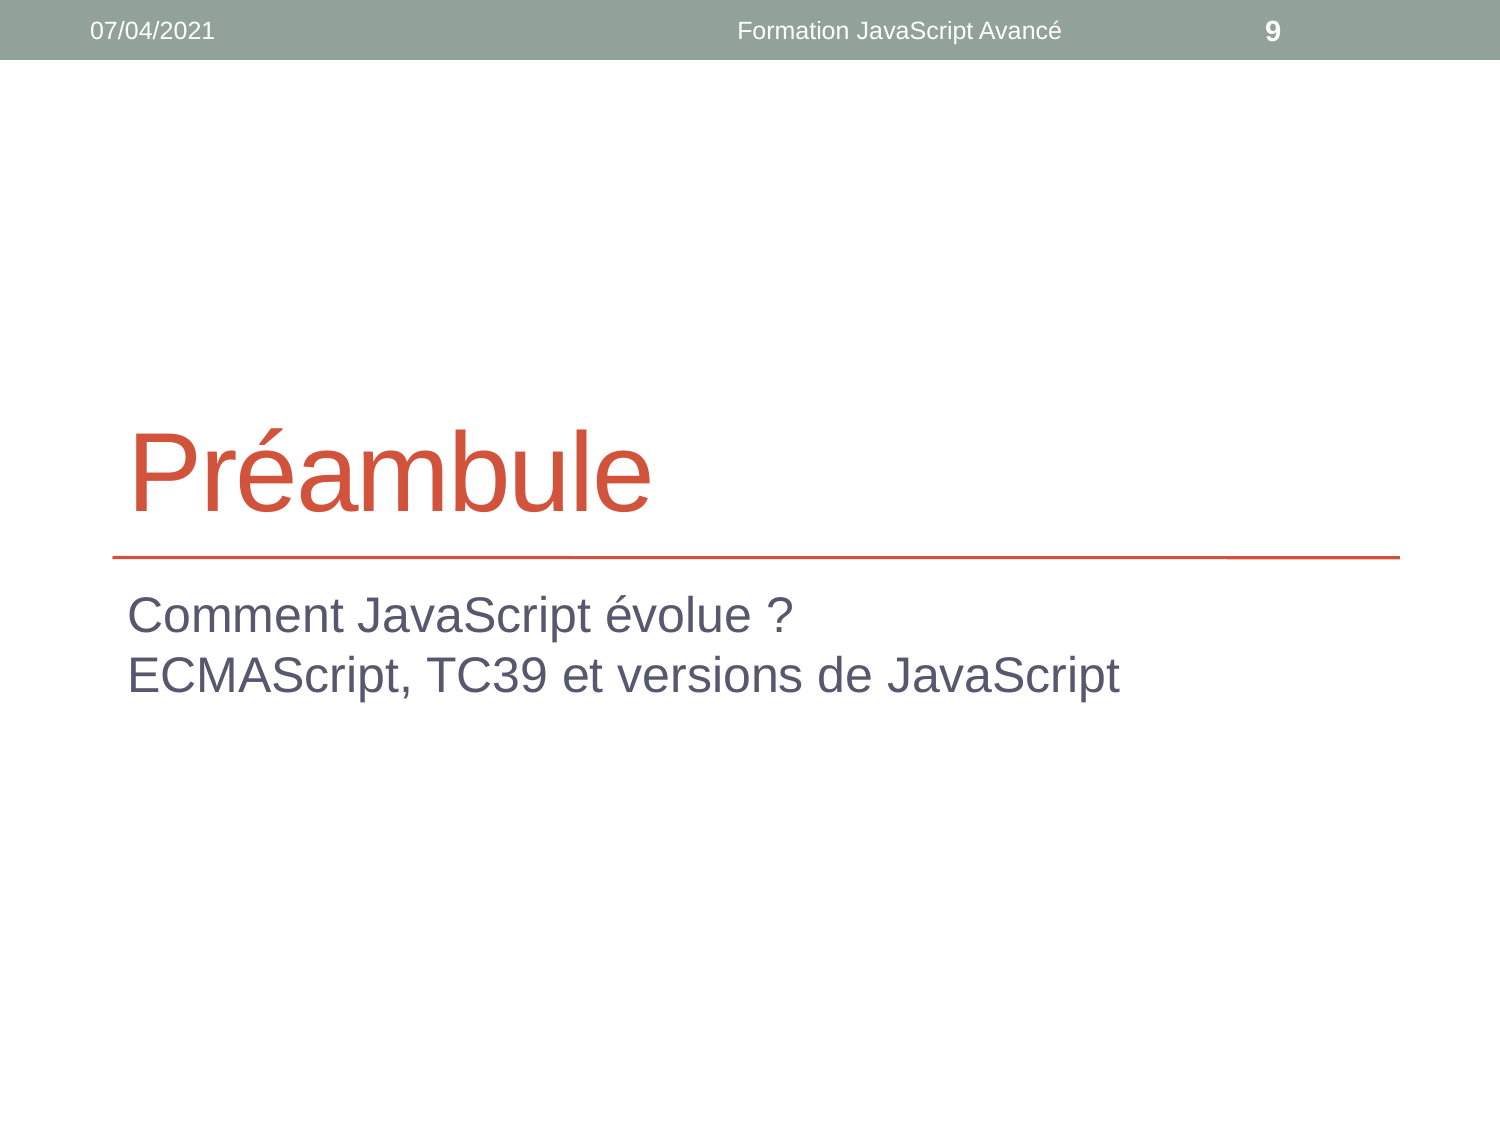

07/04/2021
Formation JavaScript Avancé
9
# Préambule
Comment JavaScript évolue ?
ECMAScript, TC39 et versions de JavaScript